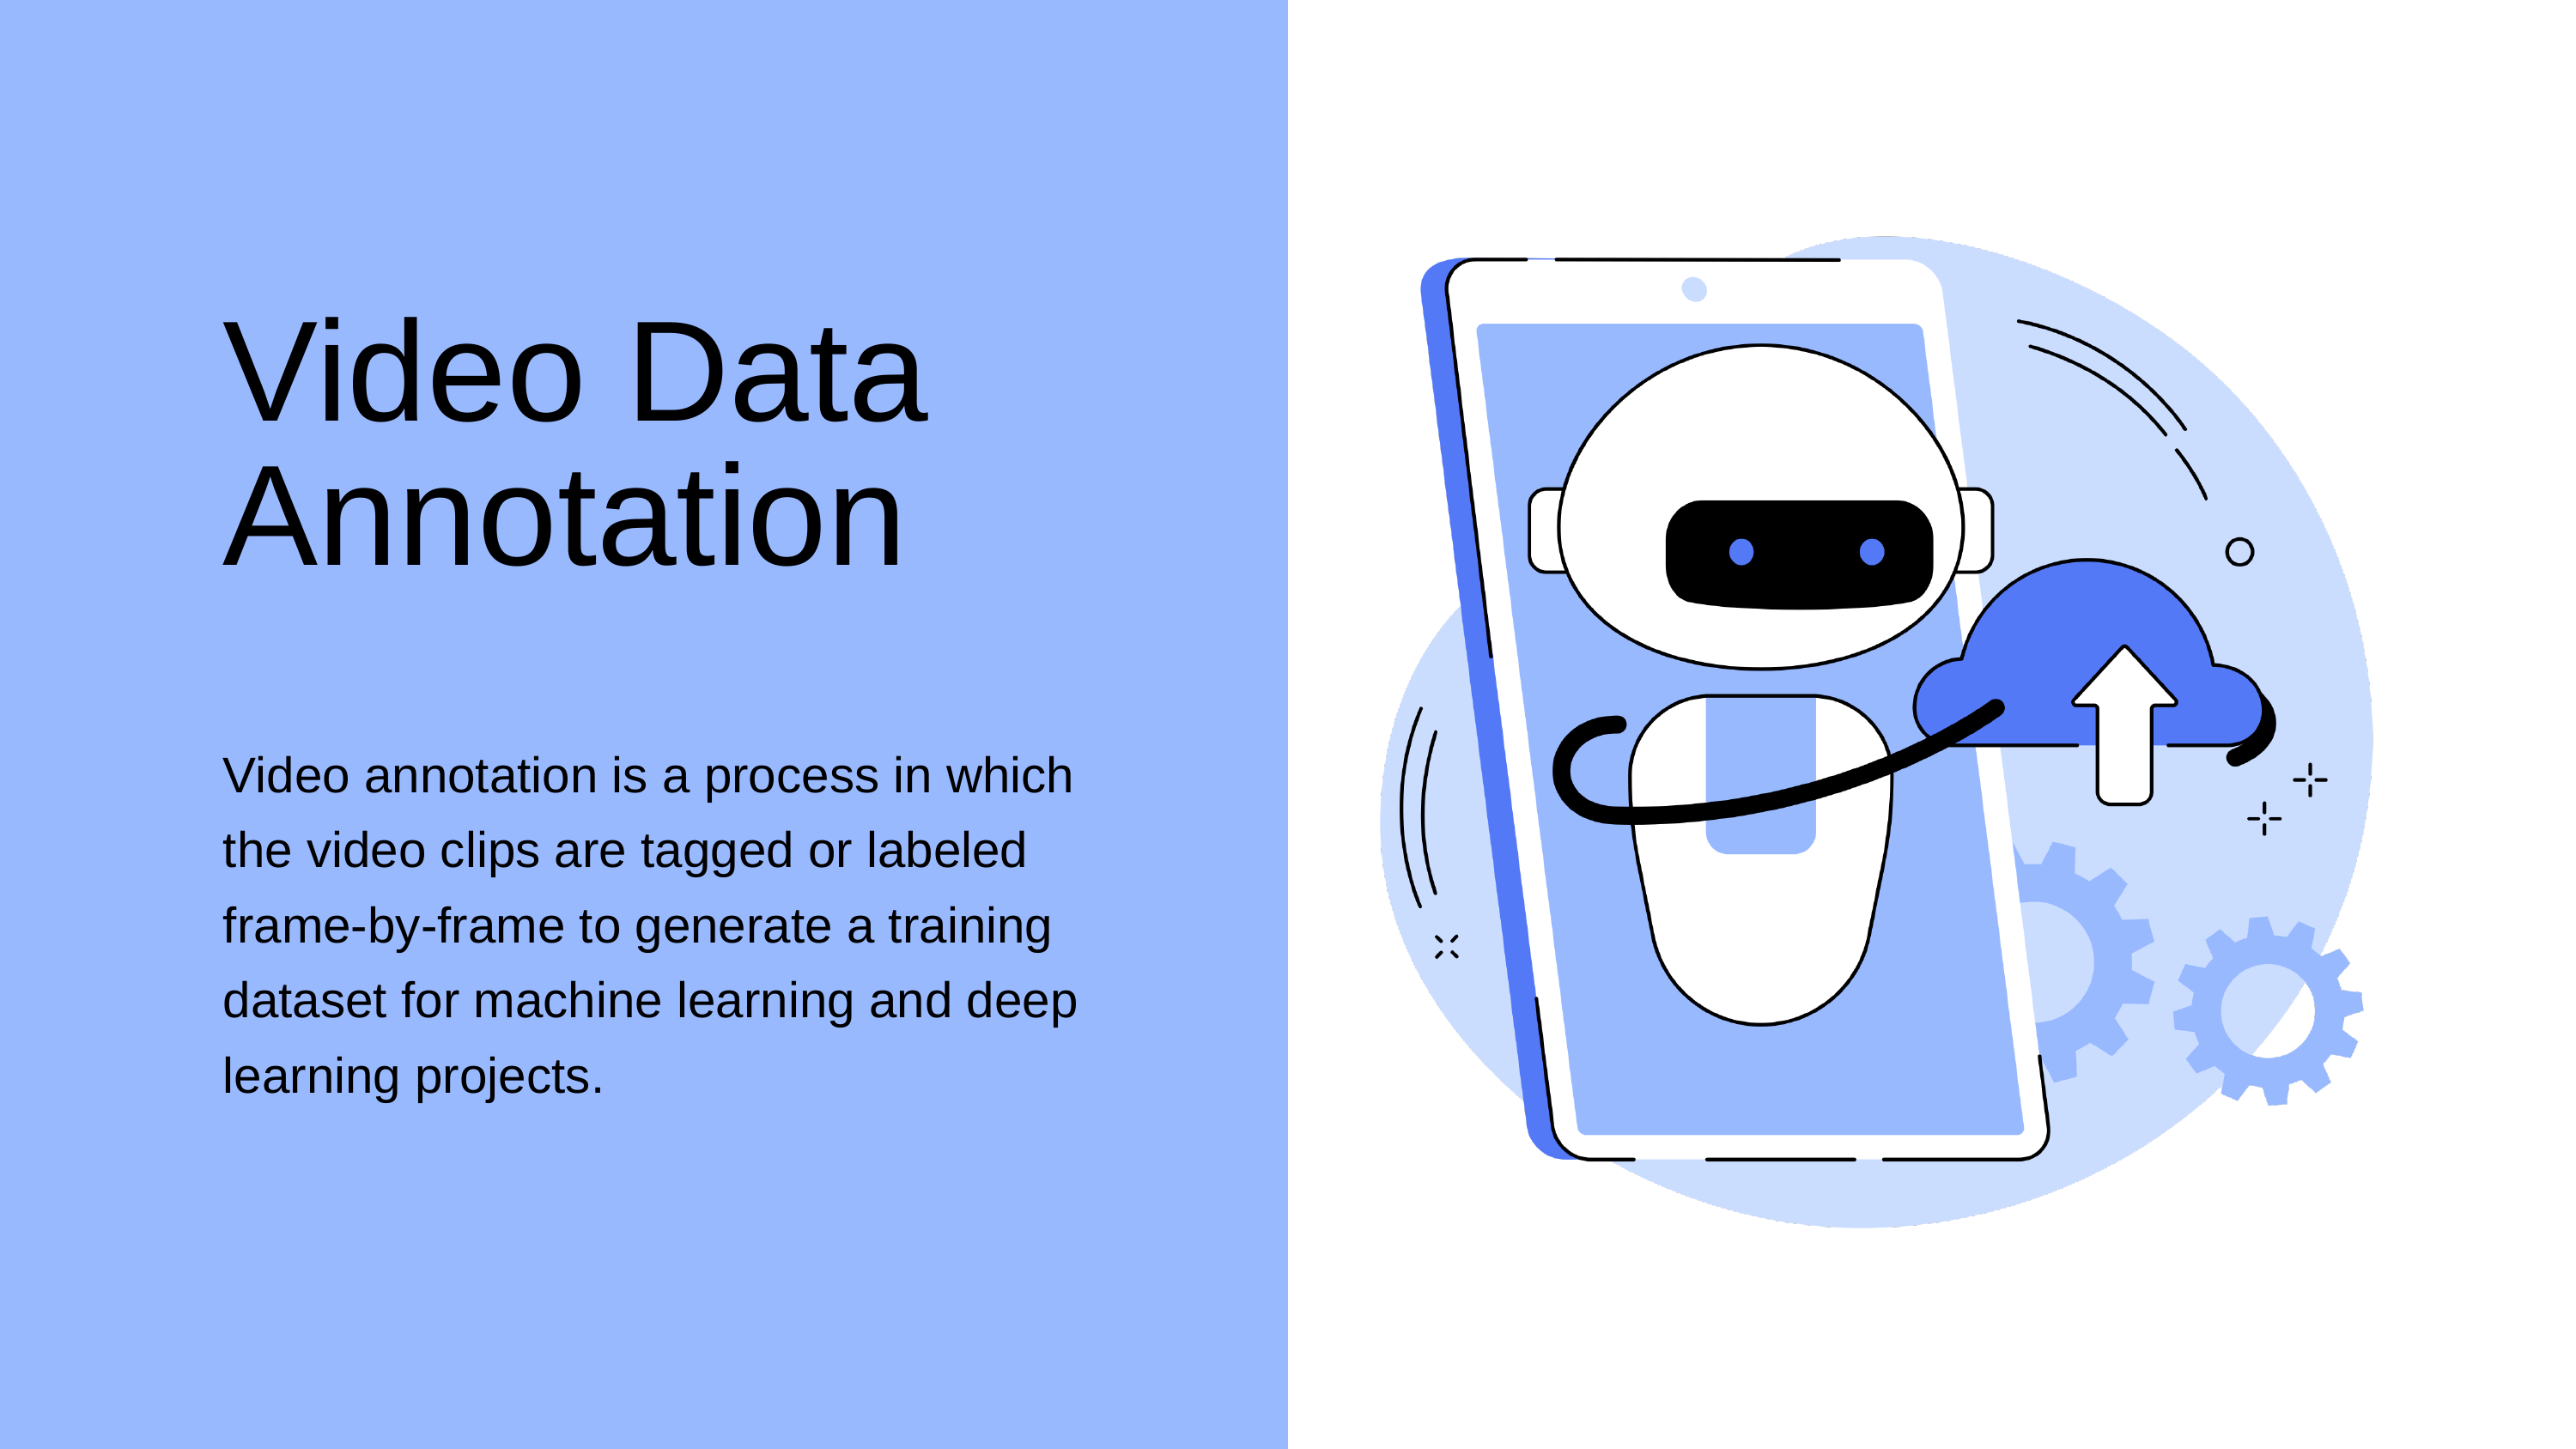

Video Data Annotation
Video annotation is a process in which the video clips are tagged or labeled frame-by-frame to generate a training dataset for machine learning and deep learning projects.